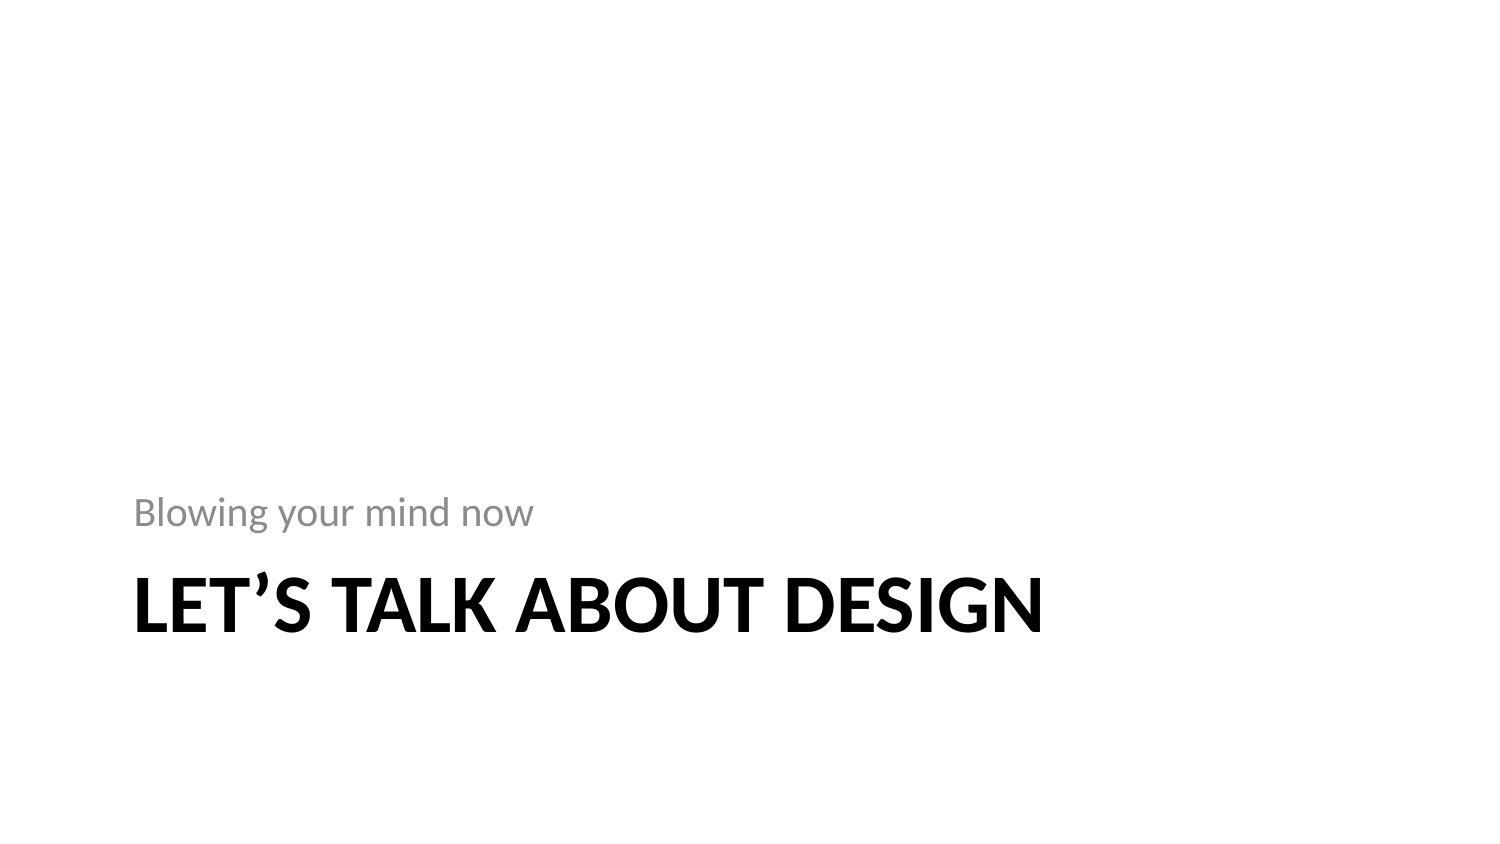

Blowing your mind now
# Let’s talk about design